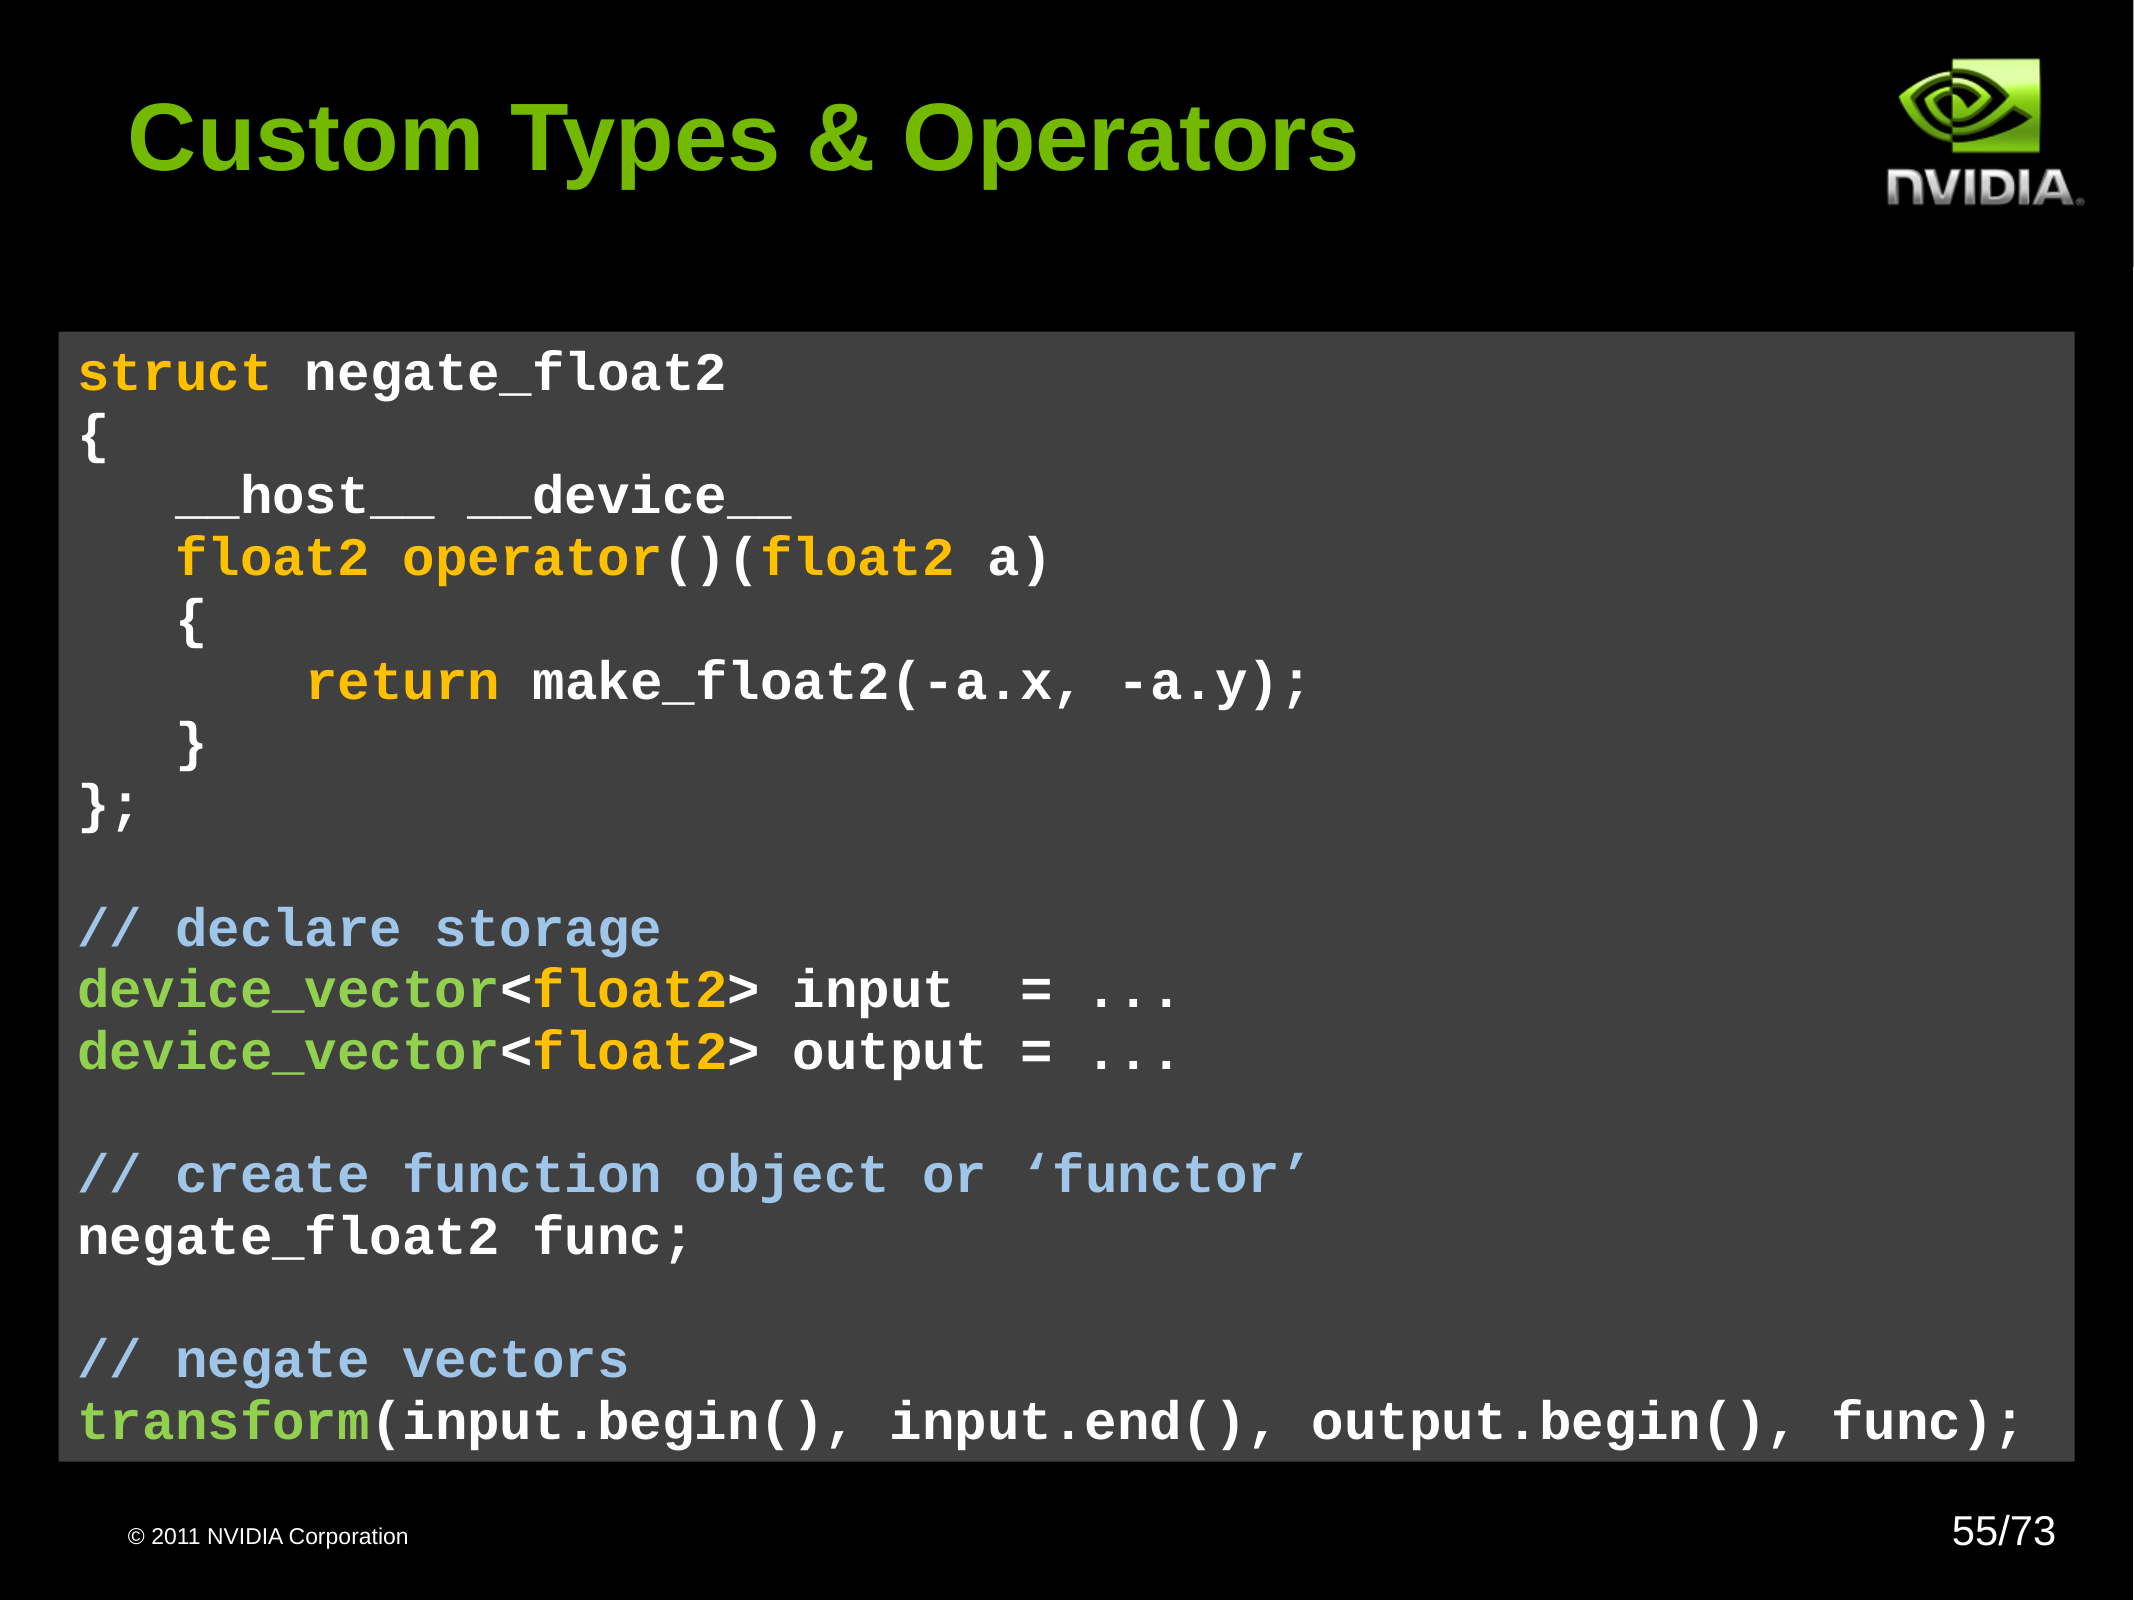

# Custom Types & Operators
struct negate_float2
{
   __host__ __device__
   float2 operator()(float2 a)
   {
       return make_float2(-a.x, -a.y);
   }
};

// declare storage
device_vector<float2> input  = ...
device_vector<float2> output = ...

// create function object or ‘functor’
negate_float2 func;

// negate vectors
transform(input.begin(), input.end(), output.begin(), func);